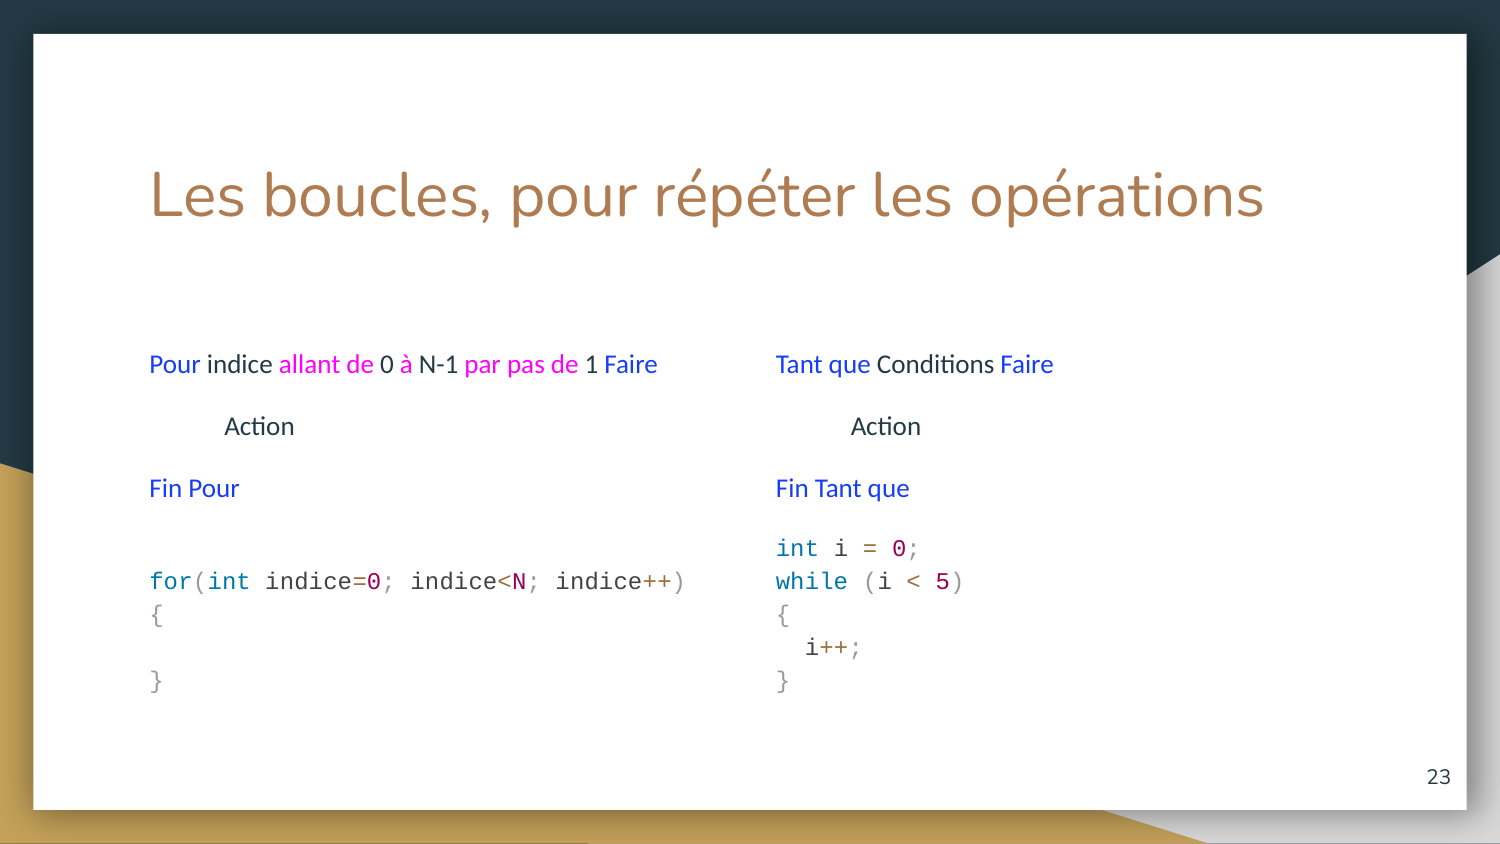

# Les boucles, pour répéter les opérations
Pour indice allant de 0 à N-1 par pas de 1 Faire
Action
Fin Pour

for(int indice=0; indice<N; indice++)
{

}
Tant que Conditions Faire
Action
Fin Tant que
int i = 0;
while (i < 5)
{
  i++;
}
23